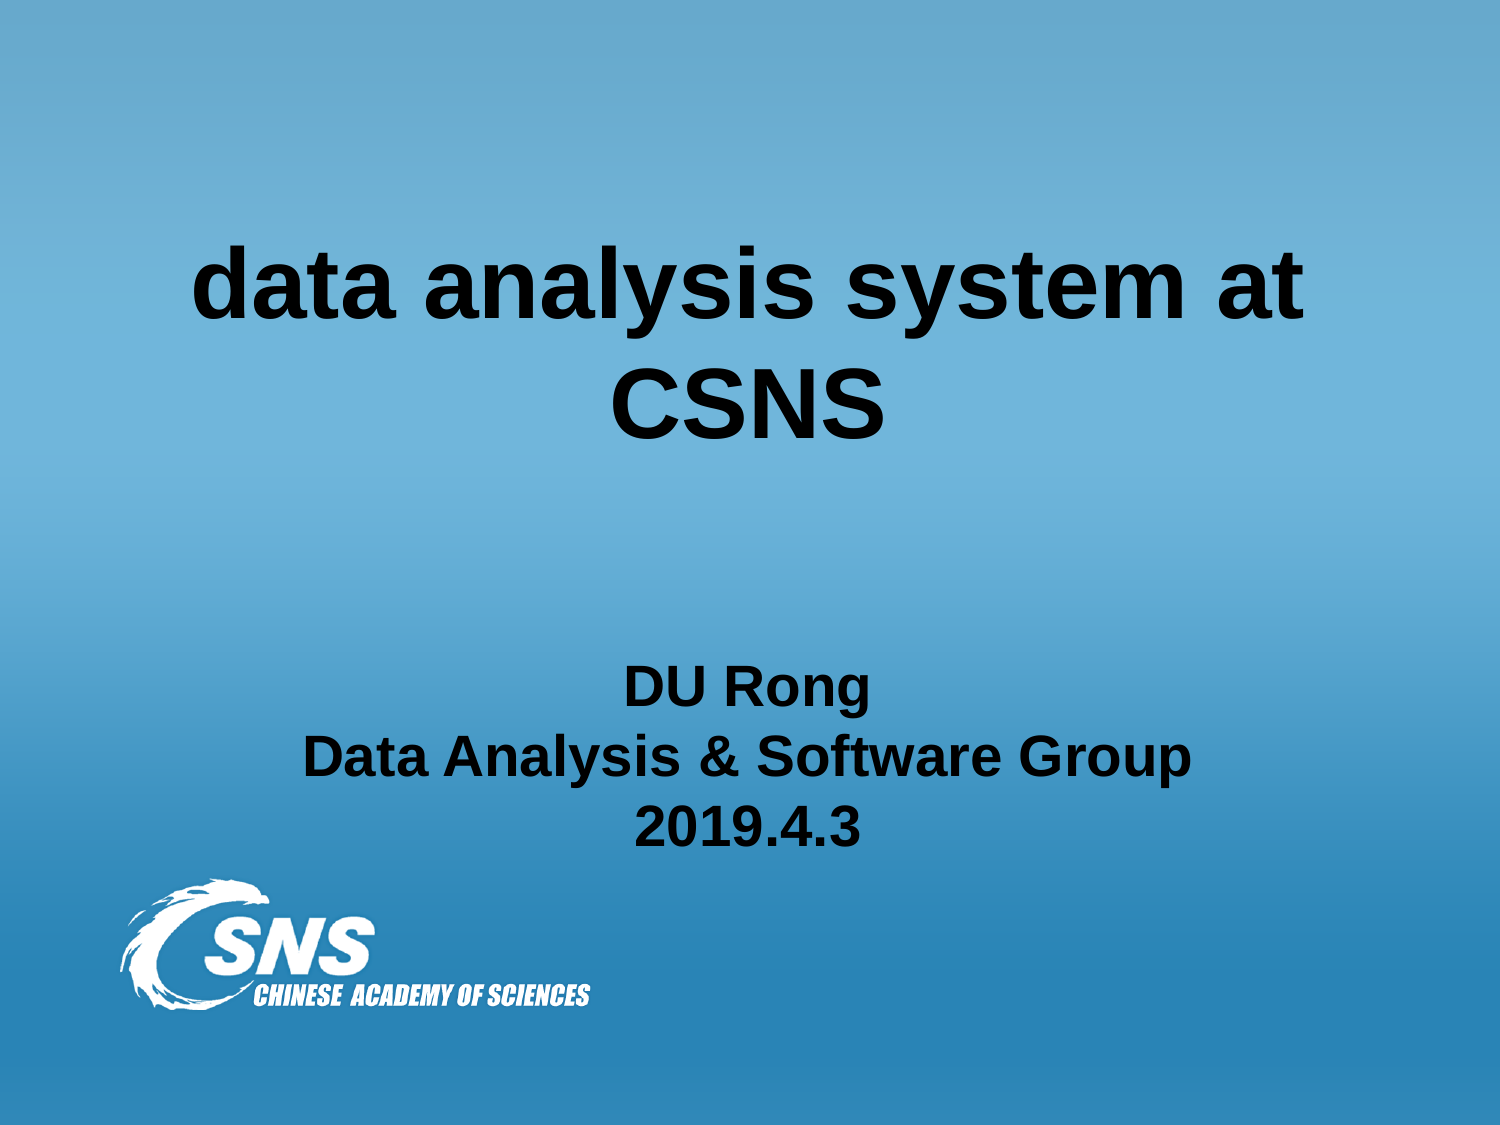

# data analysis system at CSNS DU Rong Data Analysis & Software Group 2019.4.3